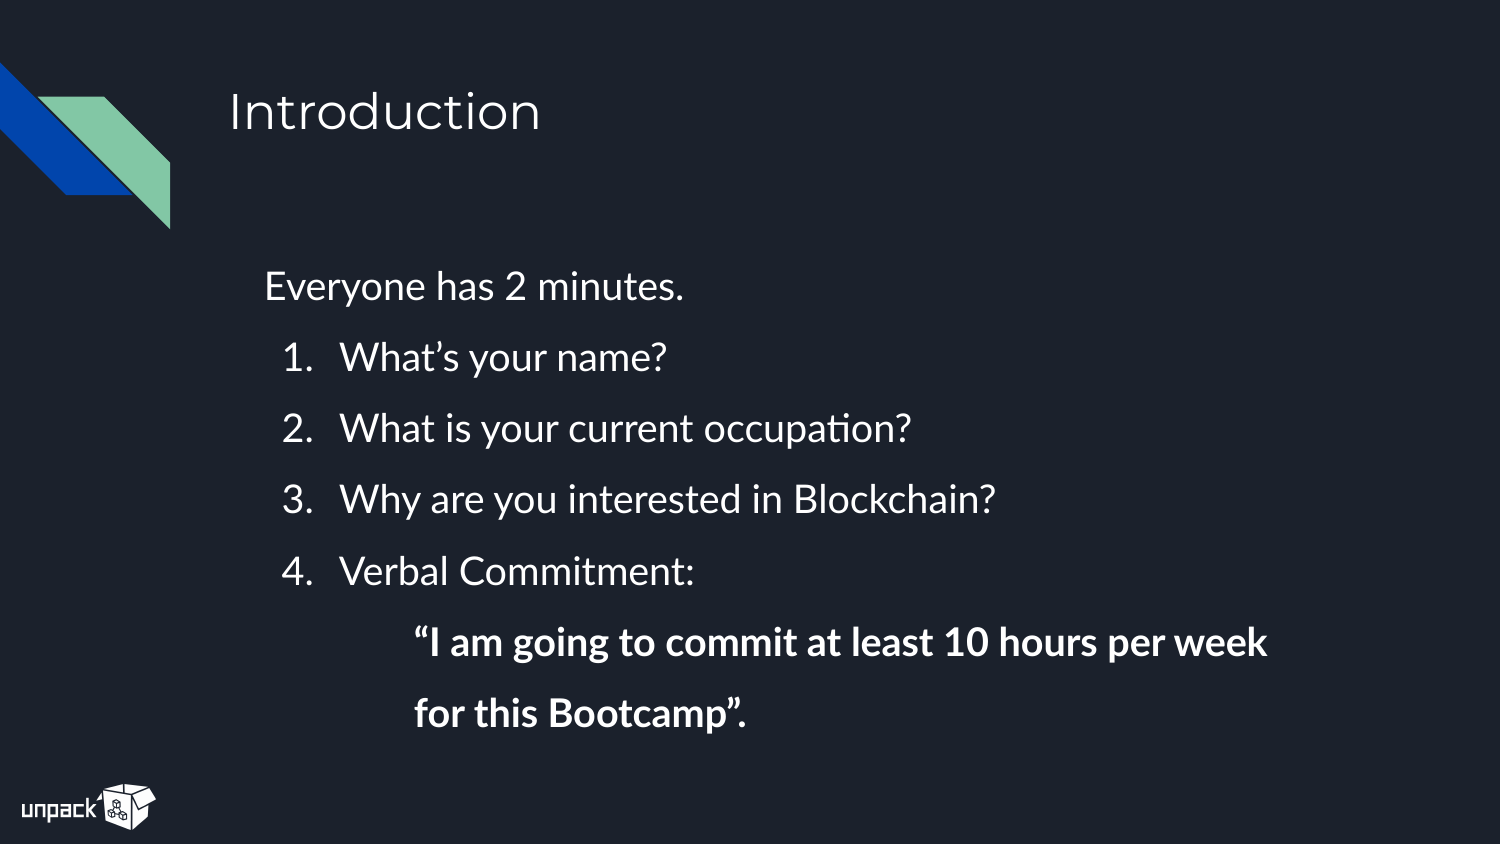

# Introduction
Everyone has 2 minutes.
What’s your name?
What is your current occupation?
Why are you interested in Blockchain?
Verbal Commitment:
“I am going to commit at least 10 hours per week for this Bootcamp”.